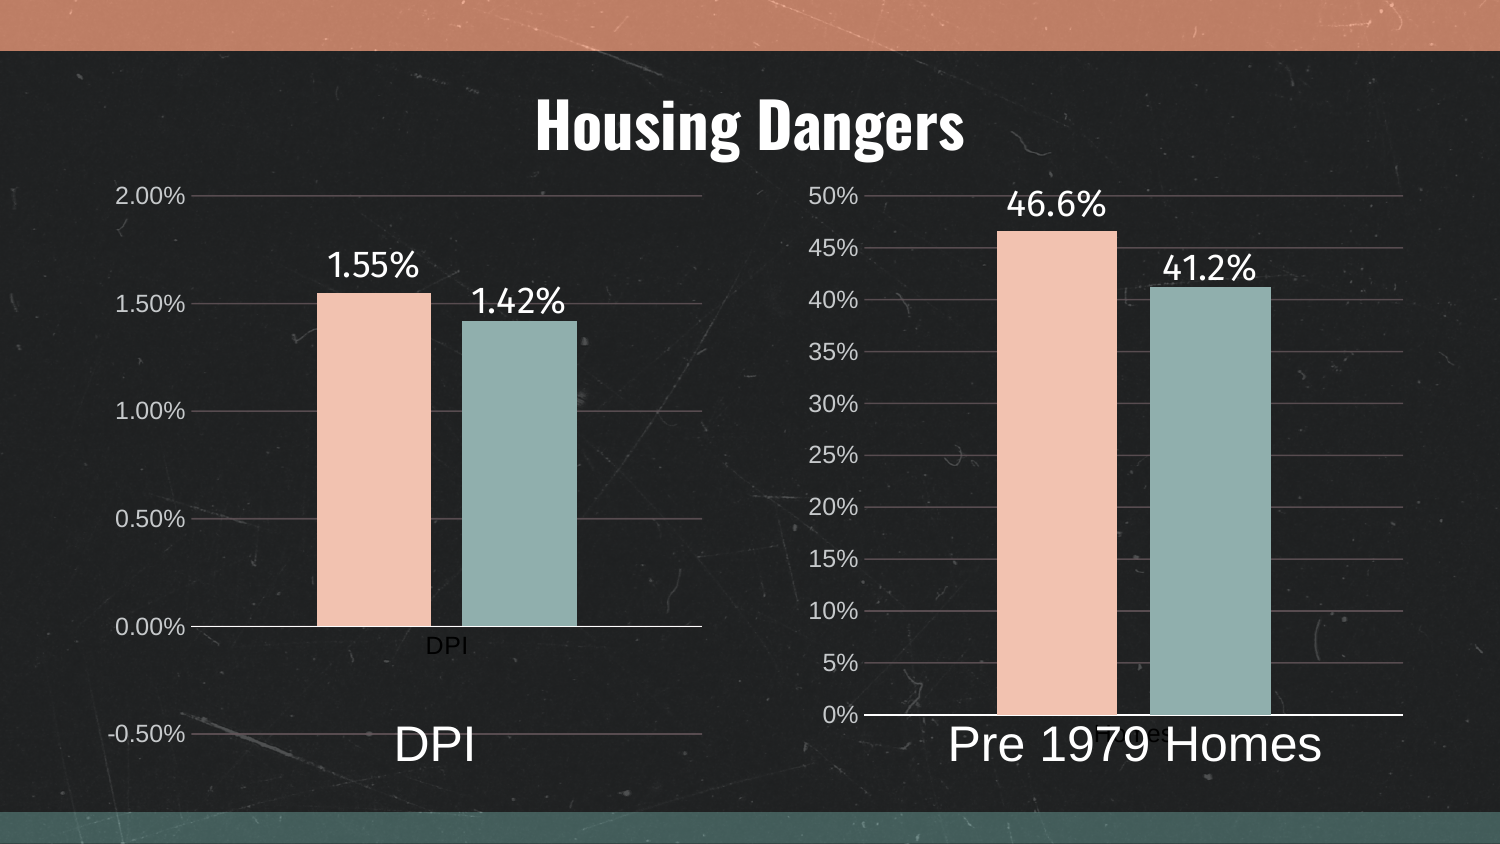

# Housing Dangers

### Chart

| Category | High EBLL | Low EBLL |
|---|---|---|
| DPI | 0.0155 | 0.0142 |

### Chart

| Category | High EBLL | Low EBLL |
|---|---|---|
| Homes | 0.466 | 0.412 |
DPI
Pre 1979 Homes